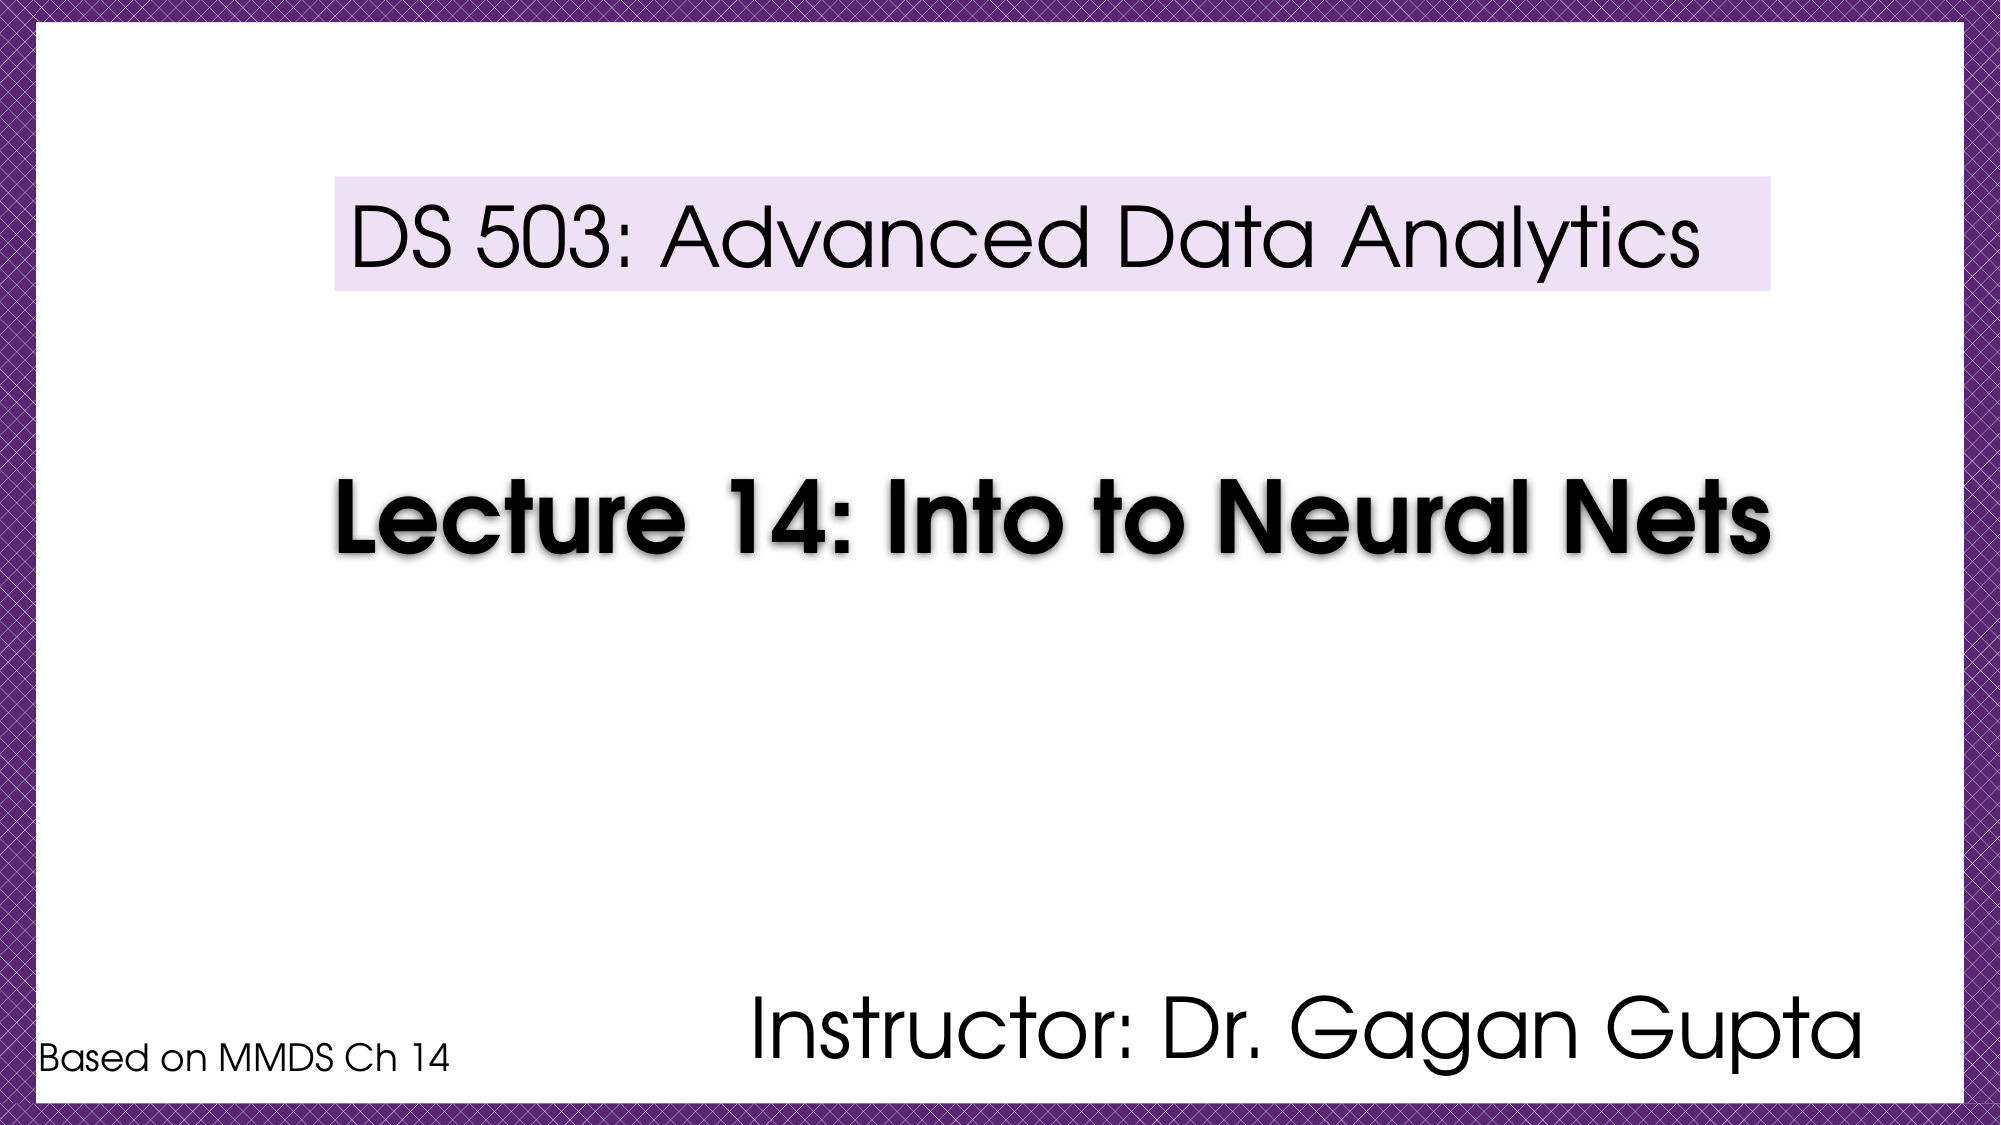

DS 503: Advanced Data Analytics
# Lecture 14: Into to Neural Nets
Instructor: Dr. Gagan Gupta
Based on MMDS Ch 14